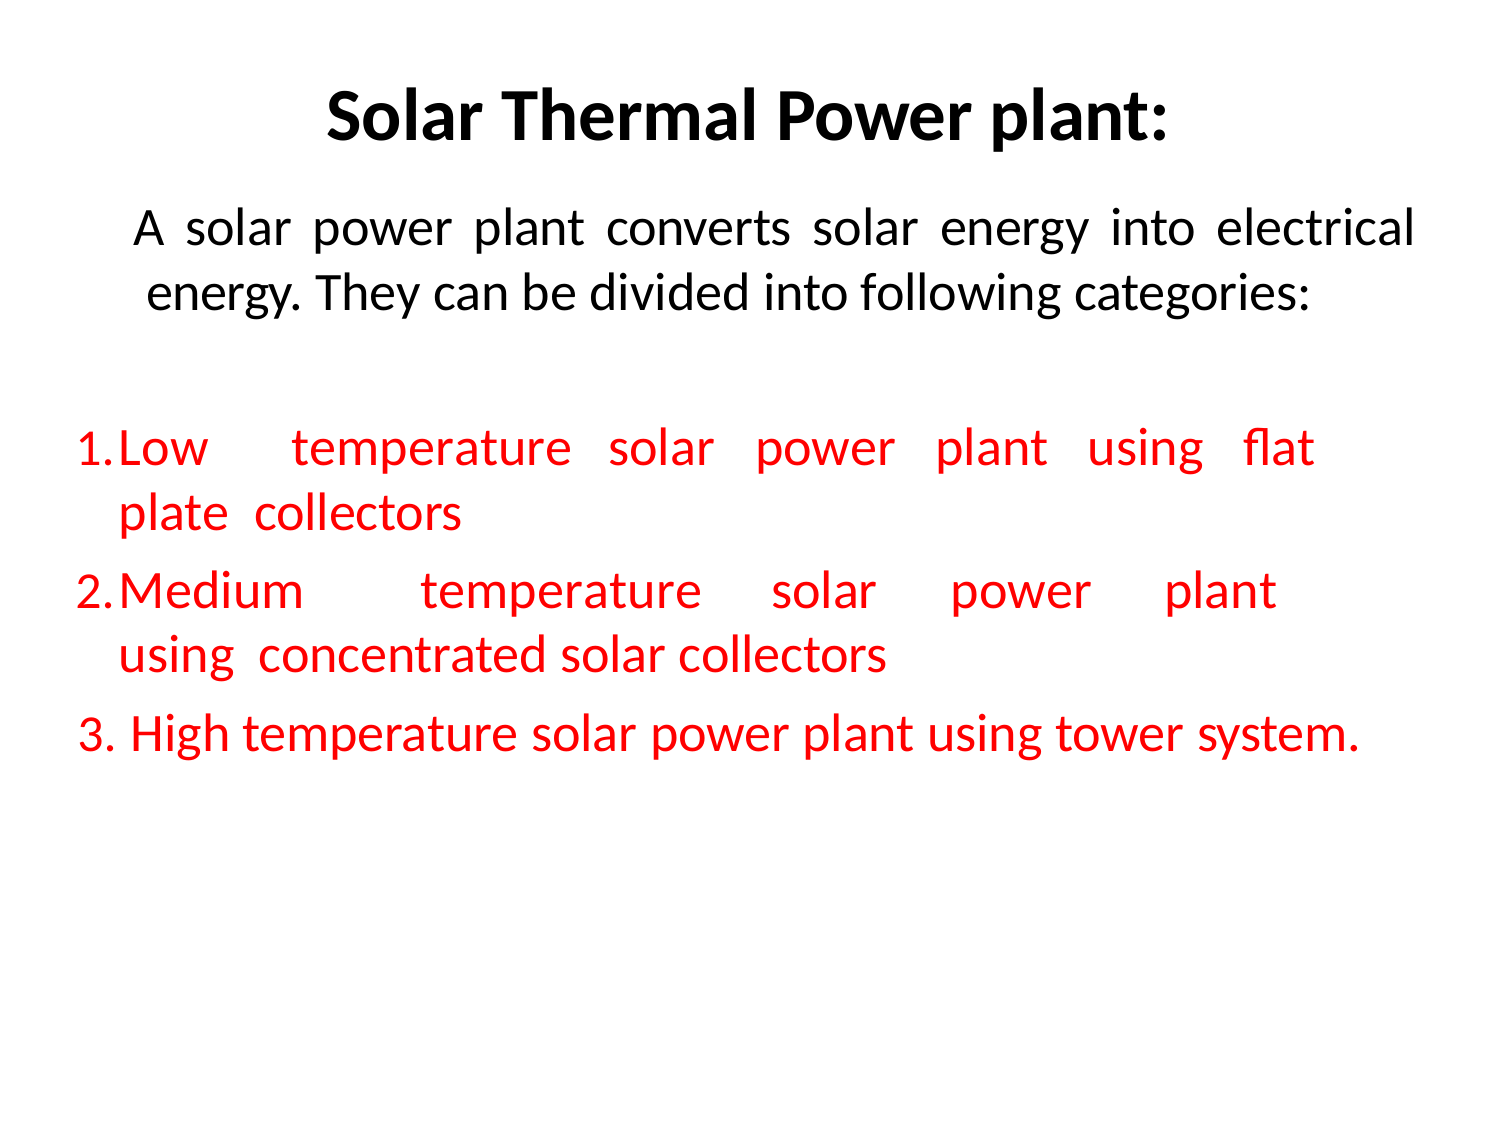

# Solar Thermal Power plant:
A solar power plant converts solar energy into electrical  energy. They can be divided into following categories:

Low	temperature	solar	power	plant	using	flat	plate  collectors
Medium	temperature	solar	power	plant	using  concentrated solar collectors
High temperature solar power plant using tower system.